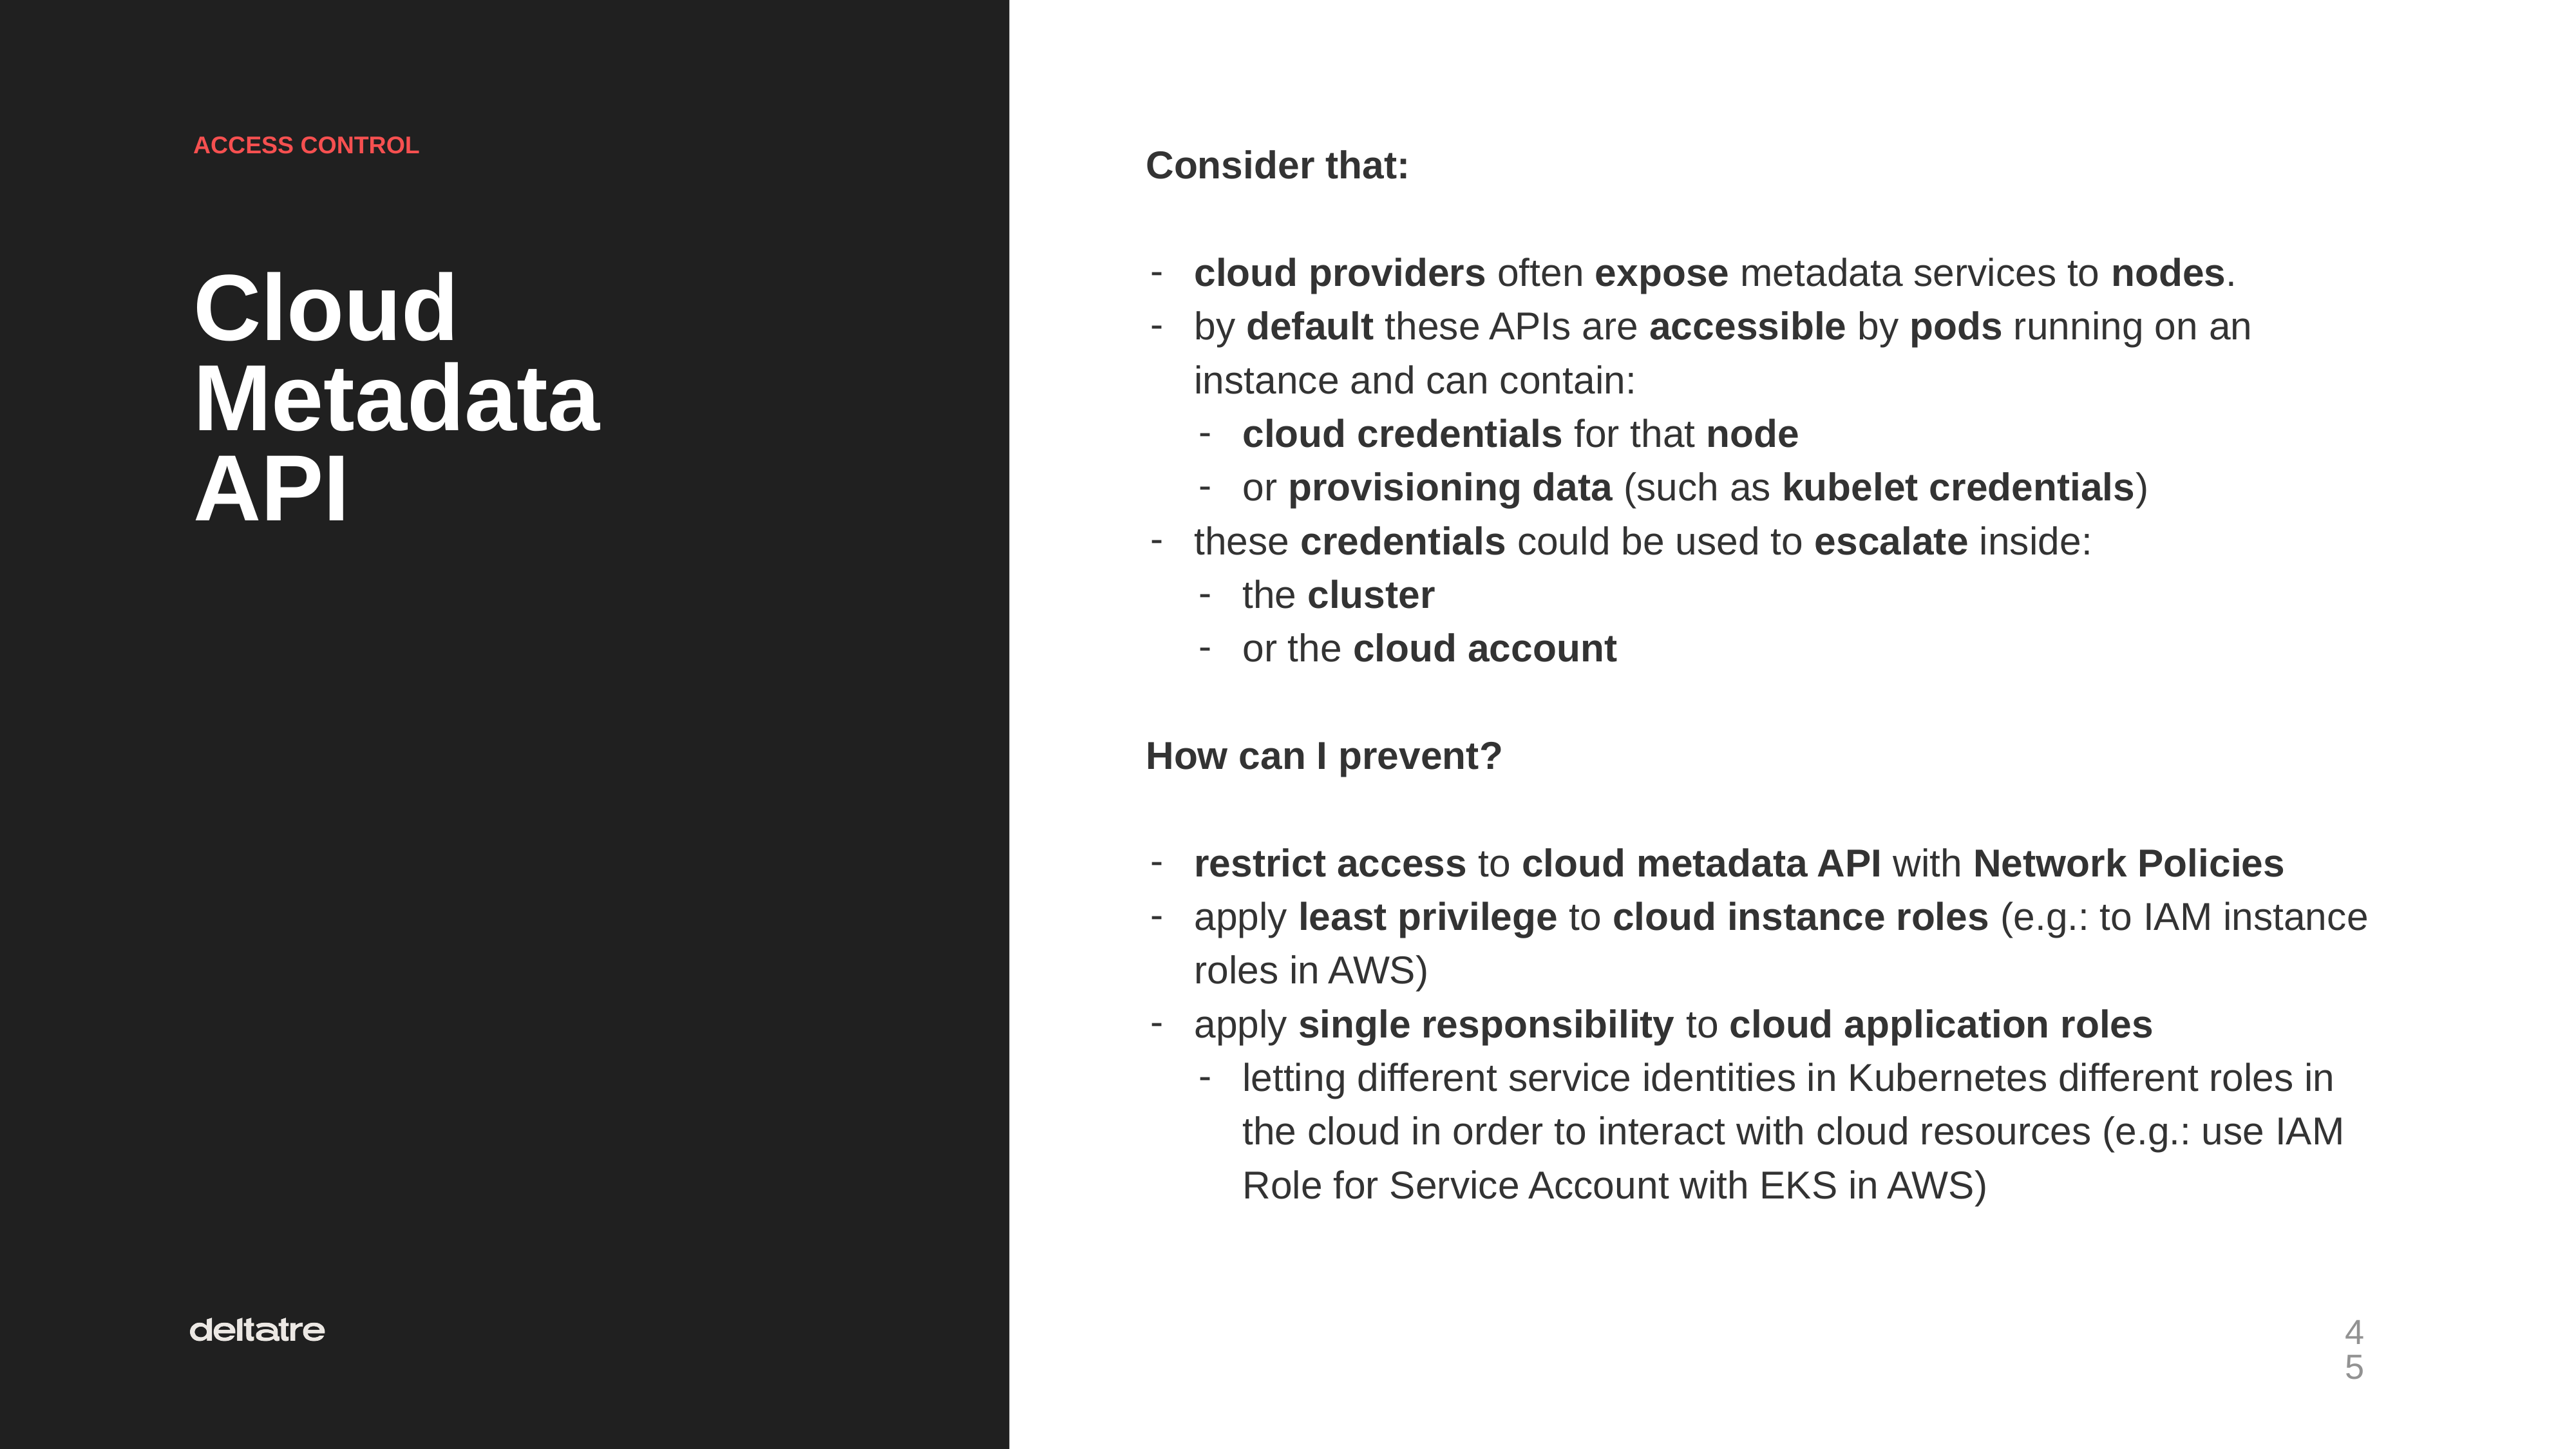

ACCESS CONTROL
Consider that:

cloud providers often expose metadata services to nodes.
by default these APIs are accessible by pods running on an instance and can contain:
cloud credentials for that node
or provisioning data (such as kubelet credentials)
these credentials could be used to escalate inside:
the cluster
or the cloud account

How can I prevent?

restrict access to cloud metadata API with Network Policies
apply least privilege to cloud instance roles (e.g.: to IAM instance roles in AWS)
apply single responsibility to cloud application roles
letting different service identities in Kubernetes different roles in the cloud in order to interact with cloud resources (e.g.: use IAM Role for Service Account with EKS in AWS)

Cloud
Metadata
API
45